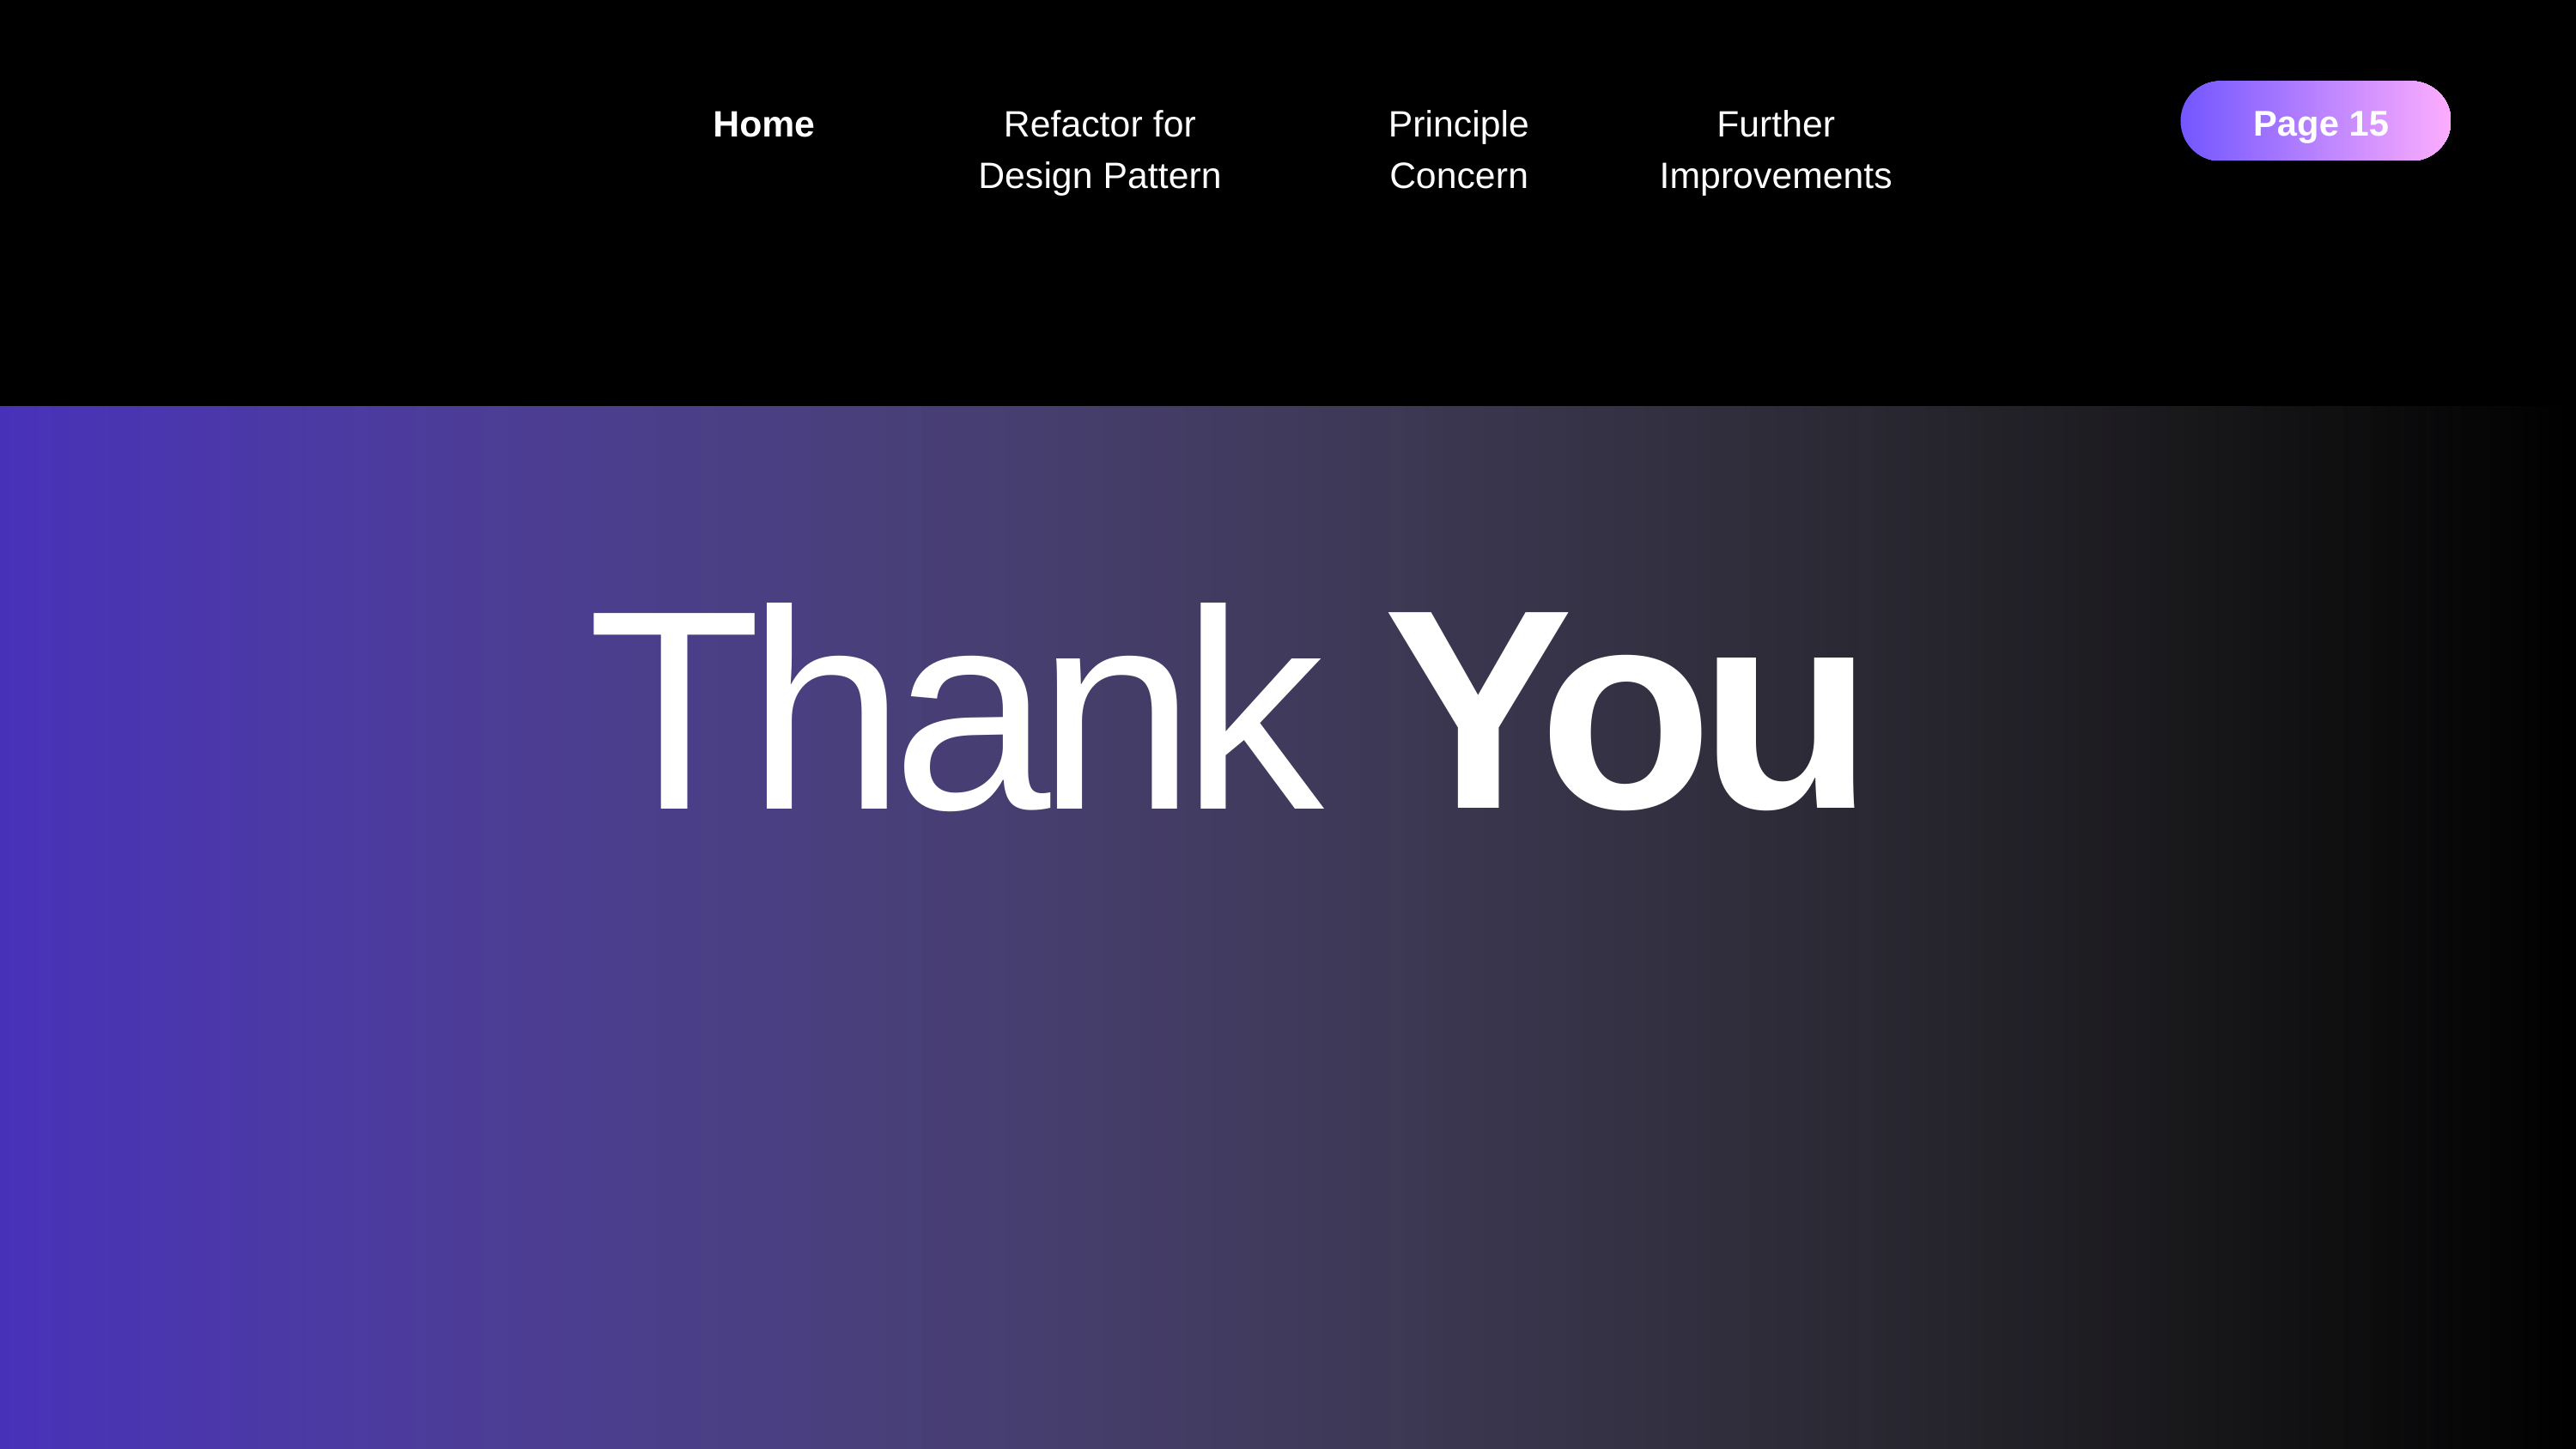

Home
Further Improvements
Refactor for Design Pattern
Principle Concern
Page 15
You
Thank